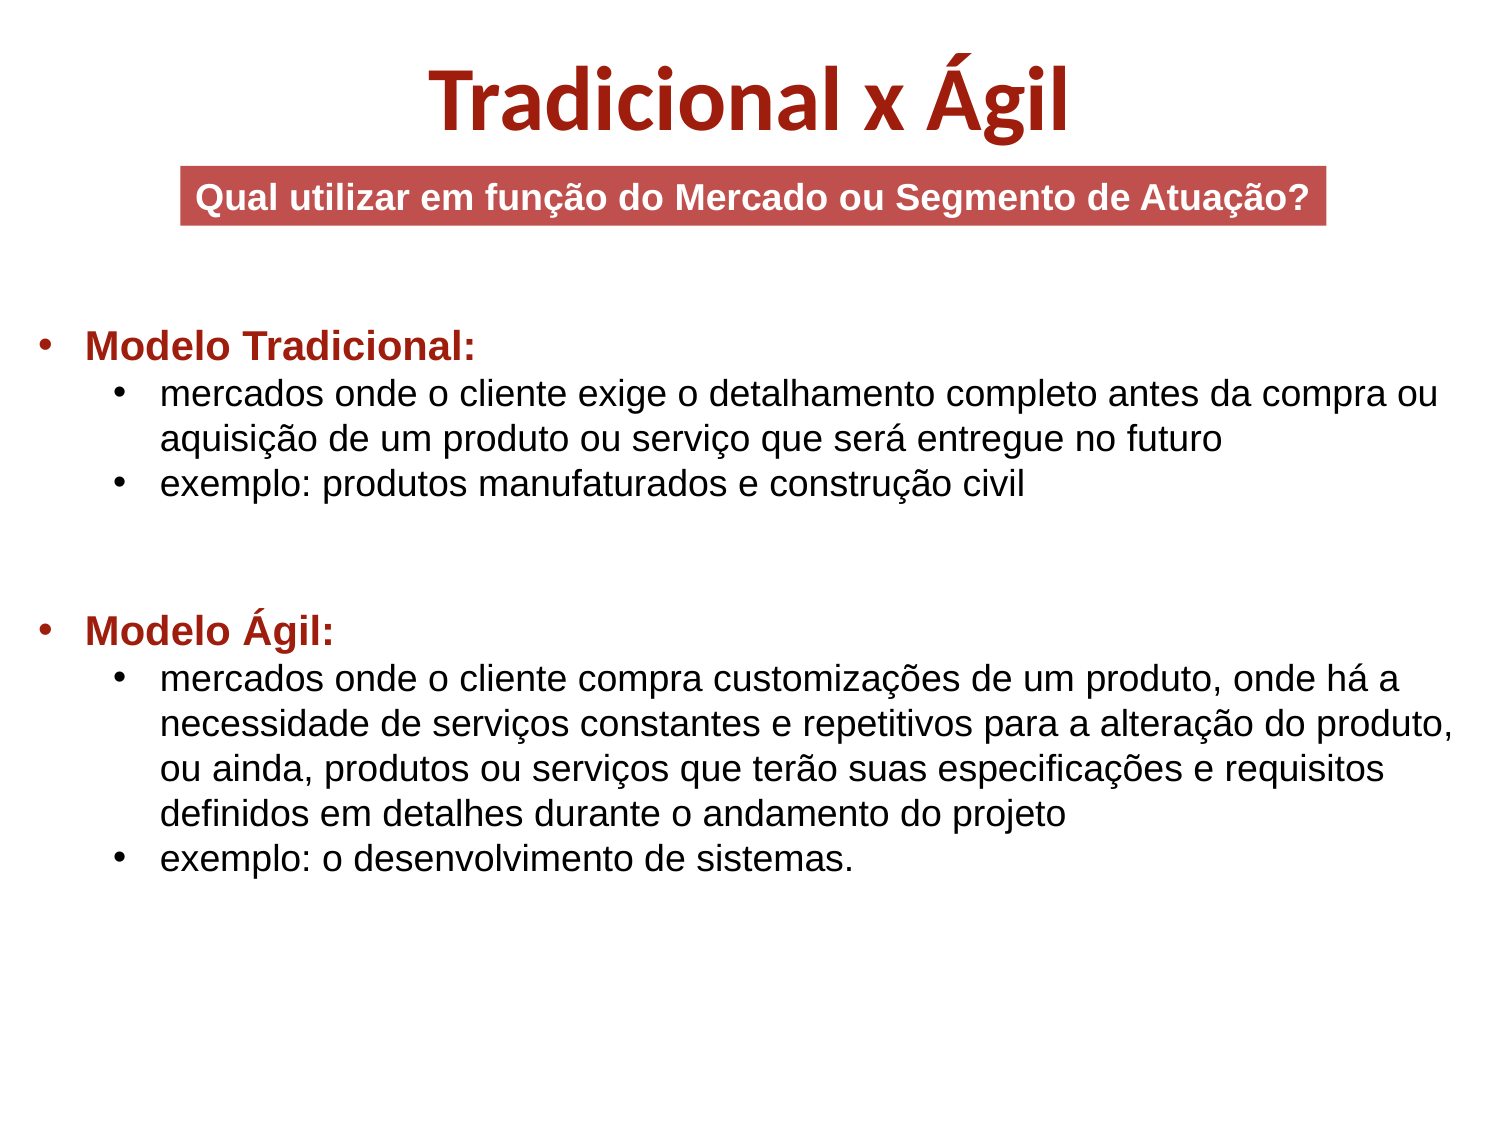

Tradicional x Ágil
Qual utilizar em função do Mercado ou Segmento de Atuação?
Modelo Tradicional:
mercados onde o cliente exige o detalhamento completo antes da compra ou aquisição de um produto ou serviço que será entregue no futuro
exemplo: produtos manufaturados e construção civil

Modelo Ágil:
mercados onde o cliente compra customizações de um produto, onde há a necessidade de serviços constantes e repetitivos para a alteração do produto, ou ainda, produtos ou serviços que terão suas especificações e requisitos definidos em detalhes durante o andamento do projeto
exemplo: o desenvolvimento de sistemas.